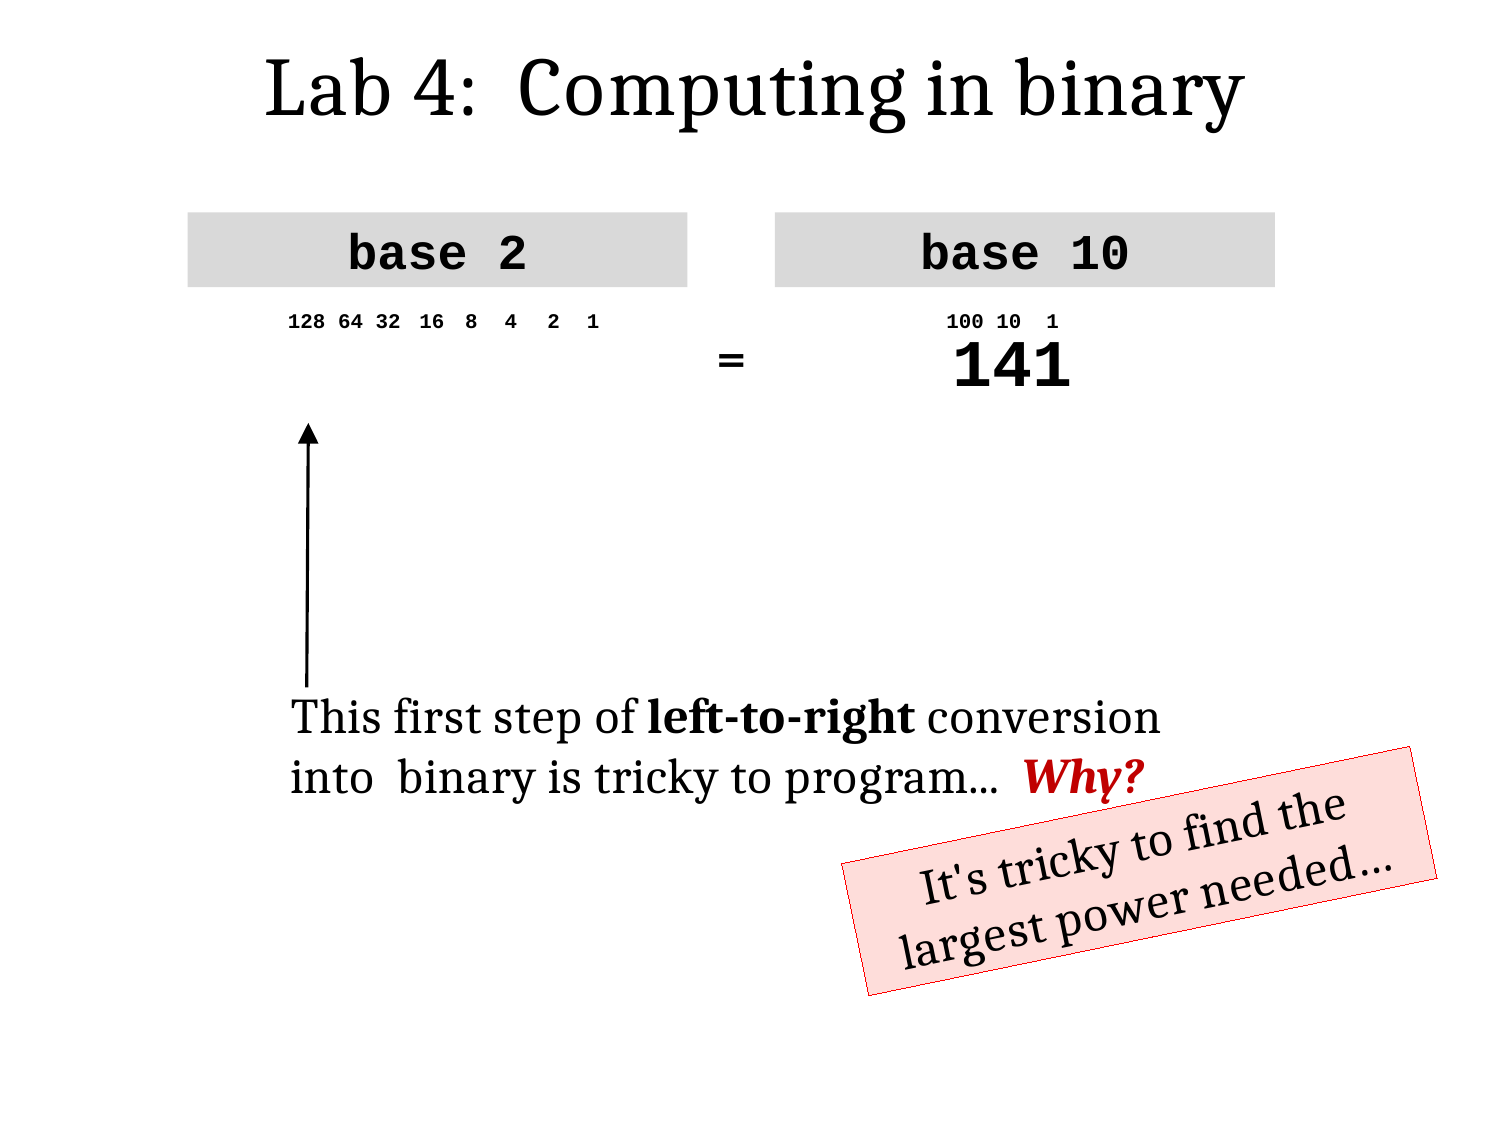

Lab 4:  Computing in binary
base 2
base 10
128
64
32
16
8
4
2
1
100
10
1
141
=

This first step of left-to-right conversion into  binary is tricky to program...  Why?
It's tricky to find the largest power needed…